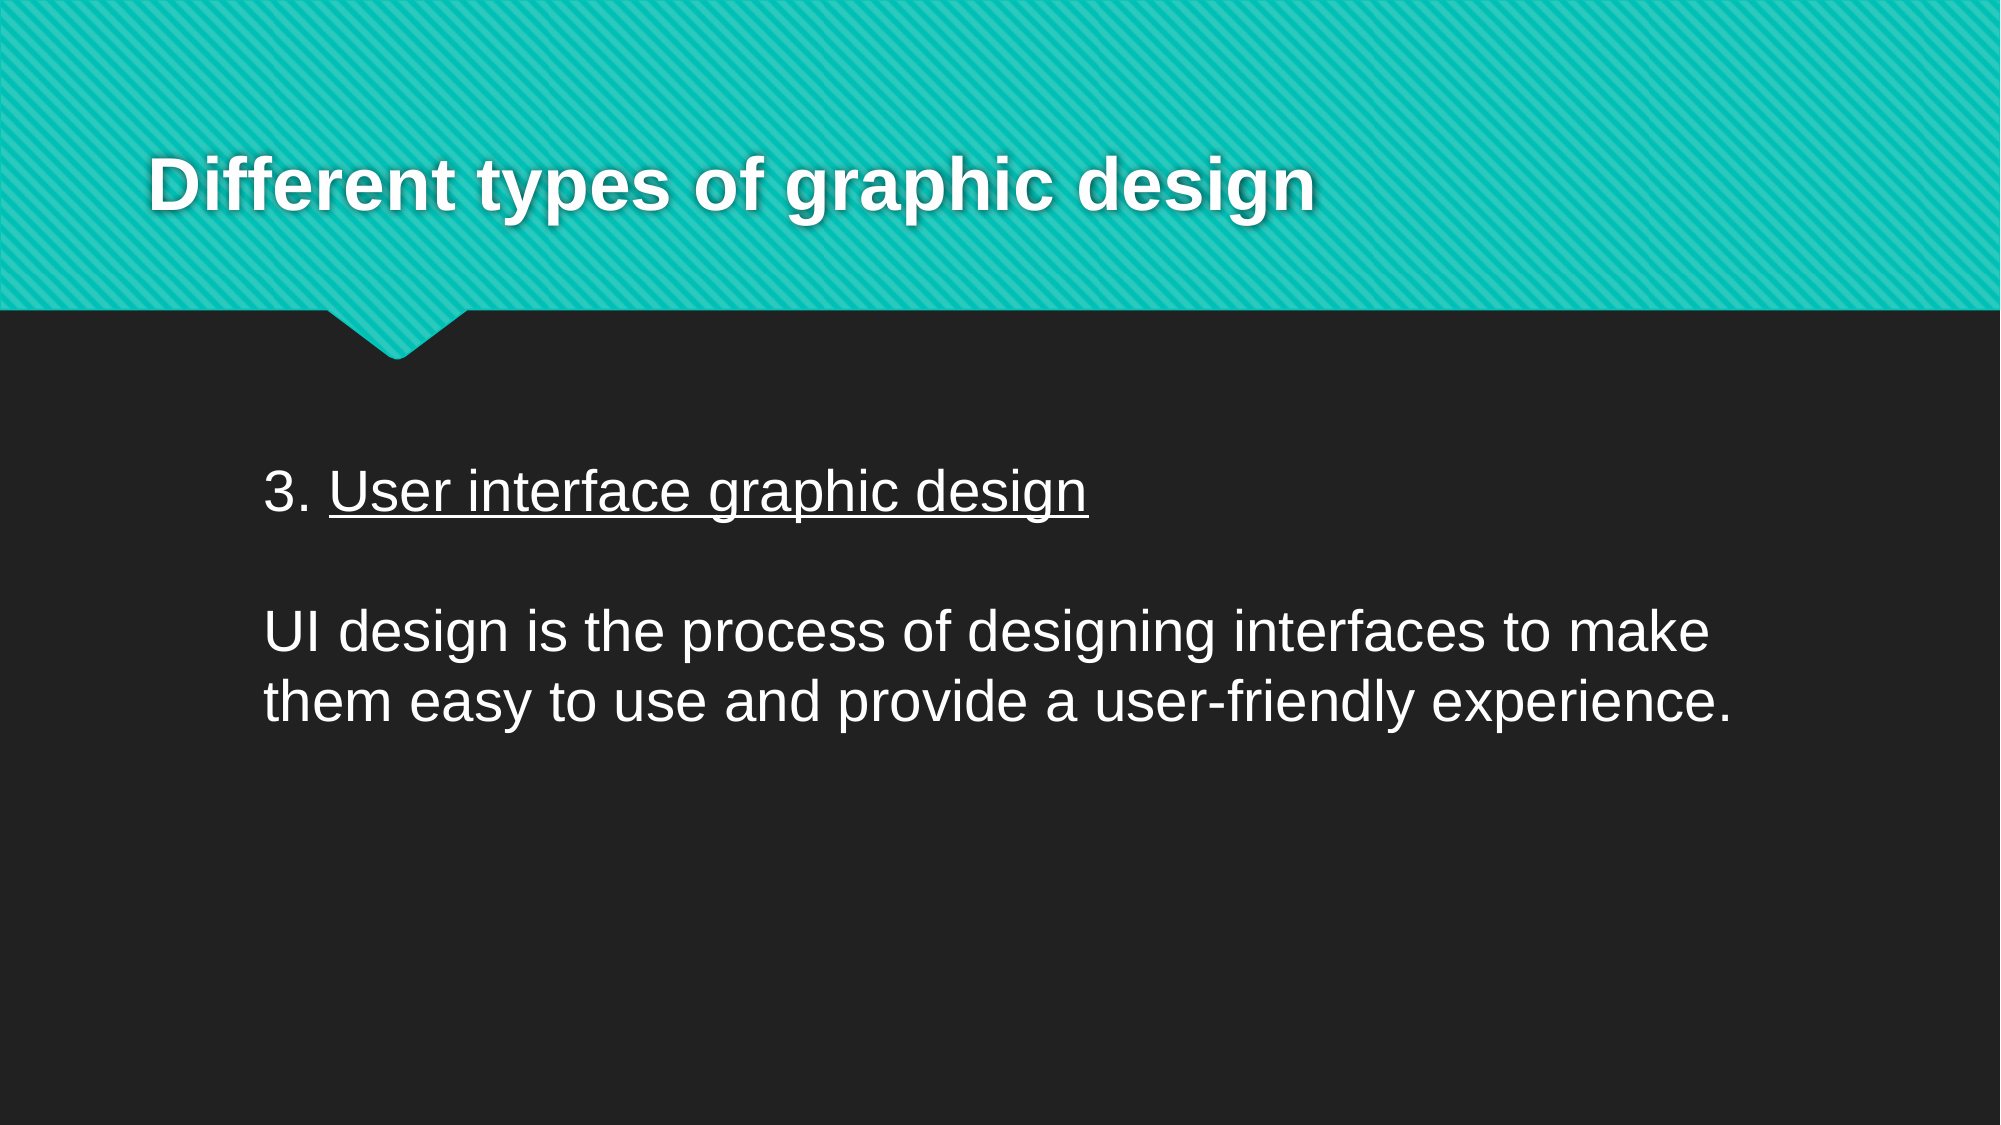

# Different types of graphic design
3. User interface graphic design

UI design is the process of designing interfaces to make them easy to use and provide a user-friendly experience.